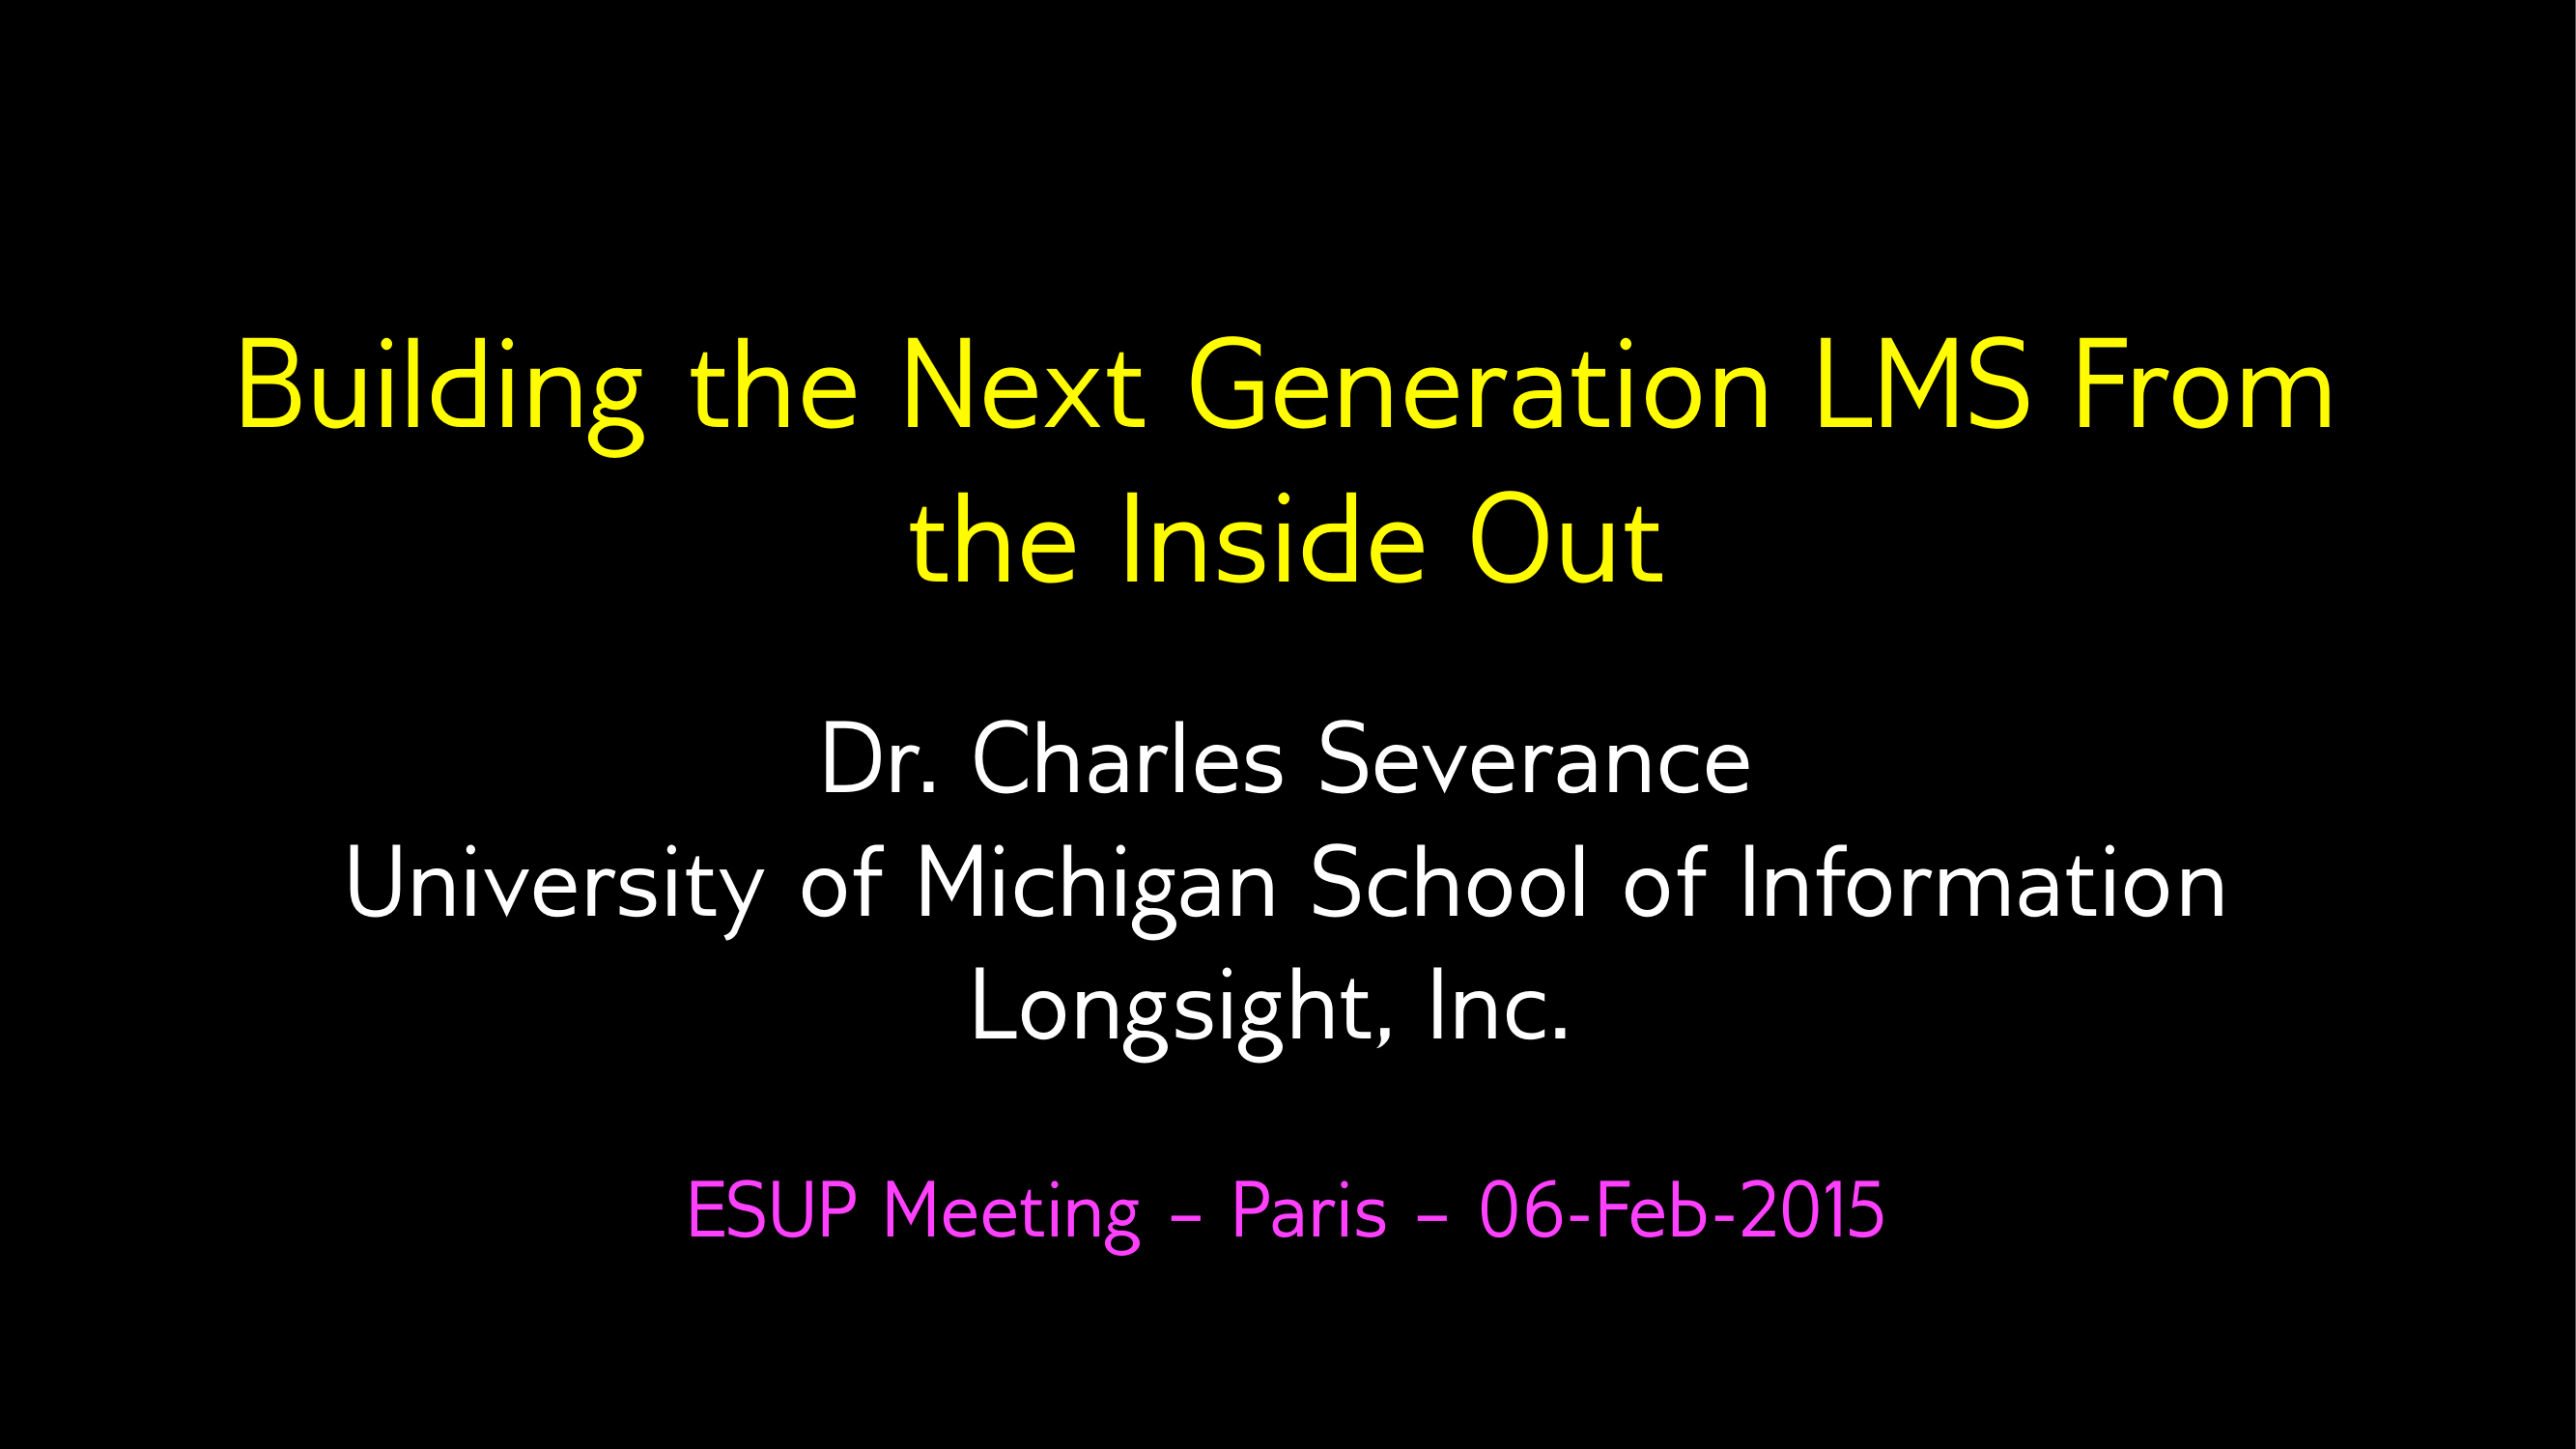

# Building the Next Generation LMS From the Inside Out
Dr. Charles Severance
University of Michigan School of Information
Longsight, Inc.

ESUP Meeting – Paris – 06-Feb-2015